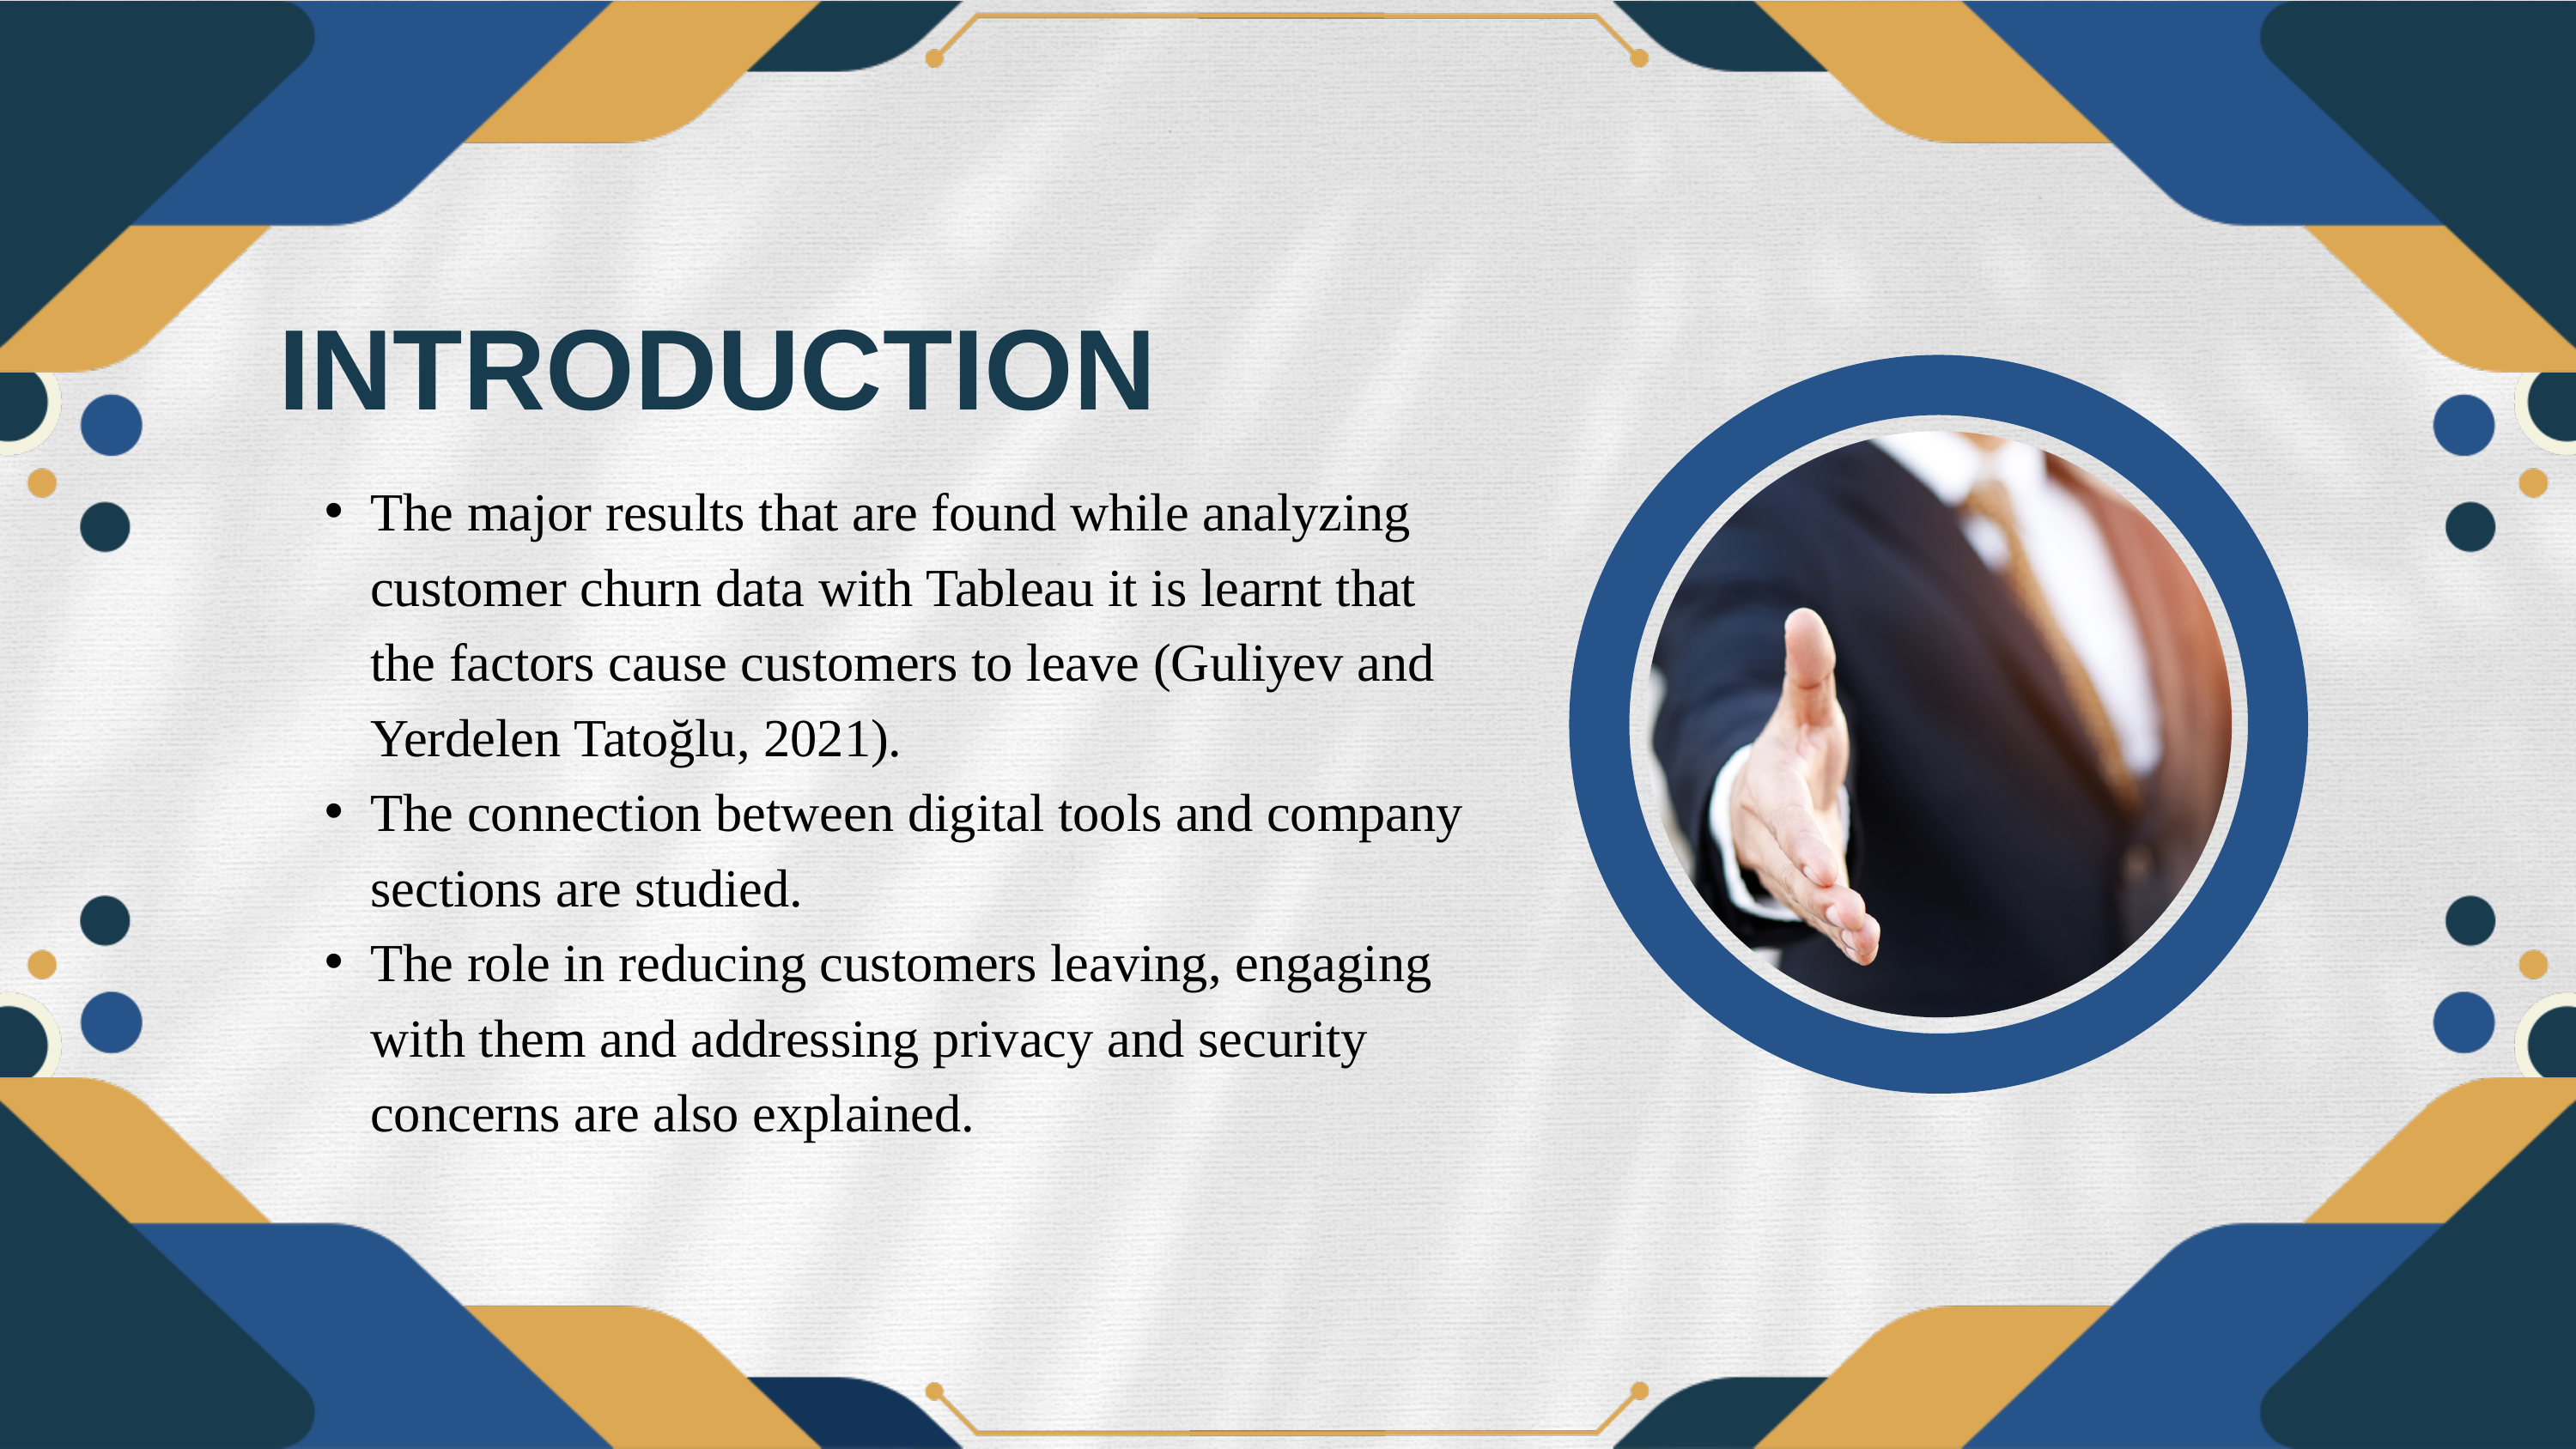

INTRODUCTION

The major results that are found while analyzing customer churn data with Tableau it is learnt that the factors cause customers to leave (Guliyev and Yerdelen Tatoğlu, 2021).
The connection between digital tools and company sections are studied.
The role in reducing customers leaving, engaging with them and addressing privacy and security concerns are also explained.